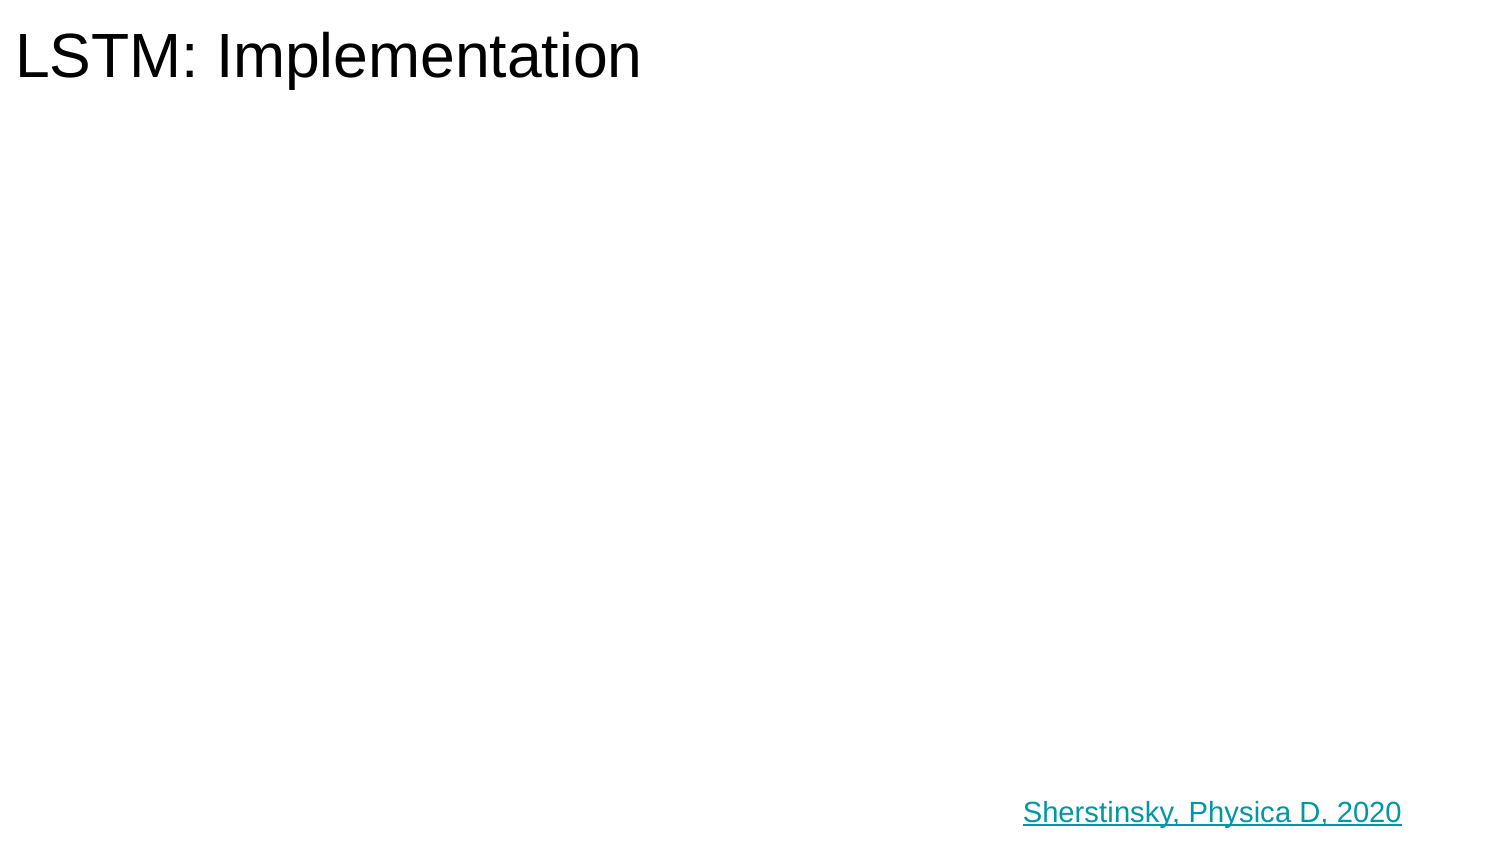

# LSTM: Implementation
Sherstinsky, Physica D, 2020